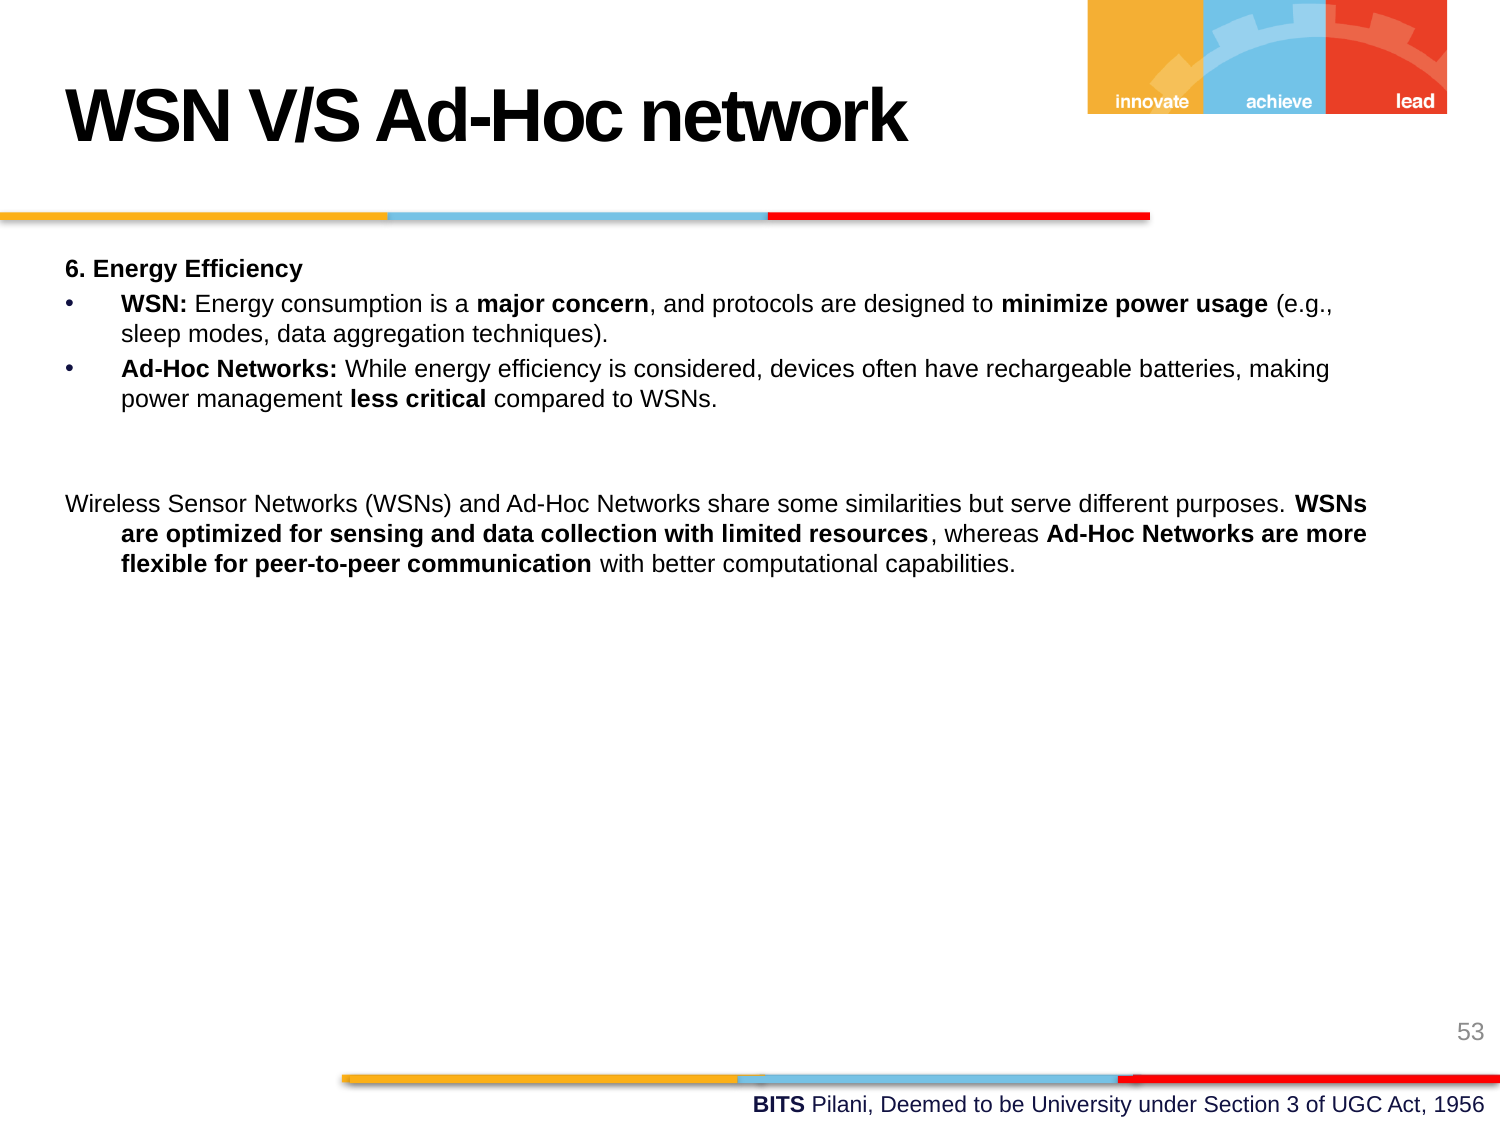

WSN V/S Ad-Hoc network
6. Energy Efficiency
WSN: Energy consumption is a major concern, and protocols are designed to minimize power usage (e.g., sleep modes, data aggregation techniques).
Ad-Hoc Networks: While energy efficiency is considered, devices often have rechargeable batteries, making power management less critical compared to WSNs.

Wireless Sensor Networks (WSNs) and Ad-Hoc Networks share some similarities but serve different purposes. WSNs are optimized for sensing and data collection with limited resources, whereas Ad-Hoc Networks are more flexible for peer-to-peer communication with better computational capabilities.
53